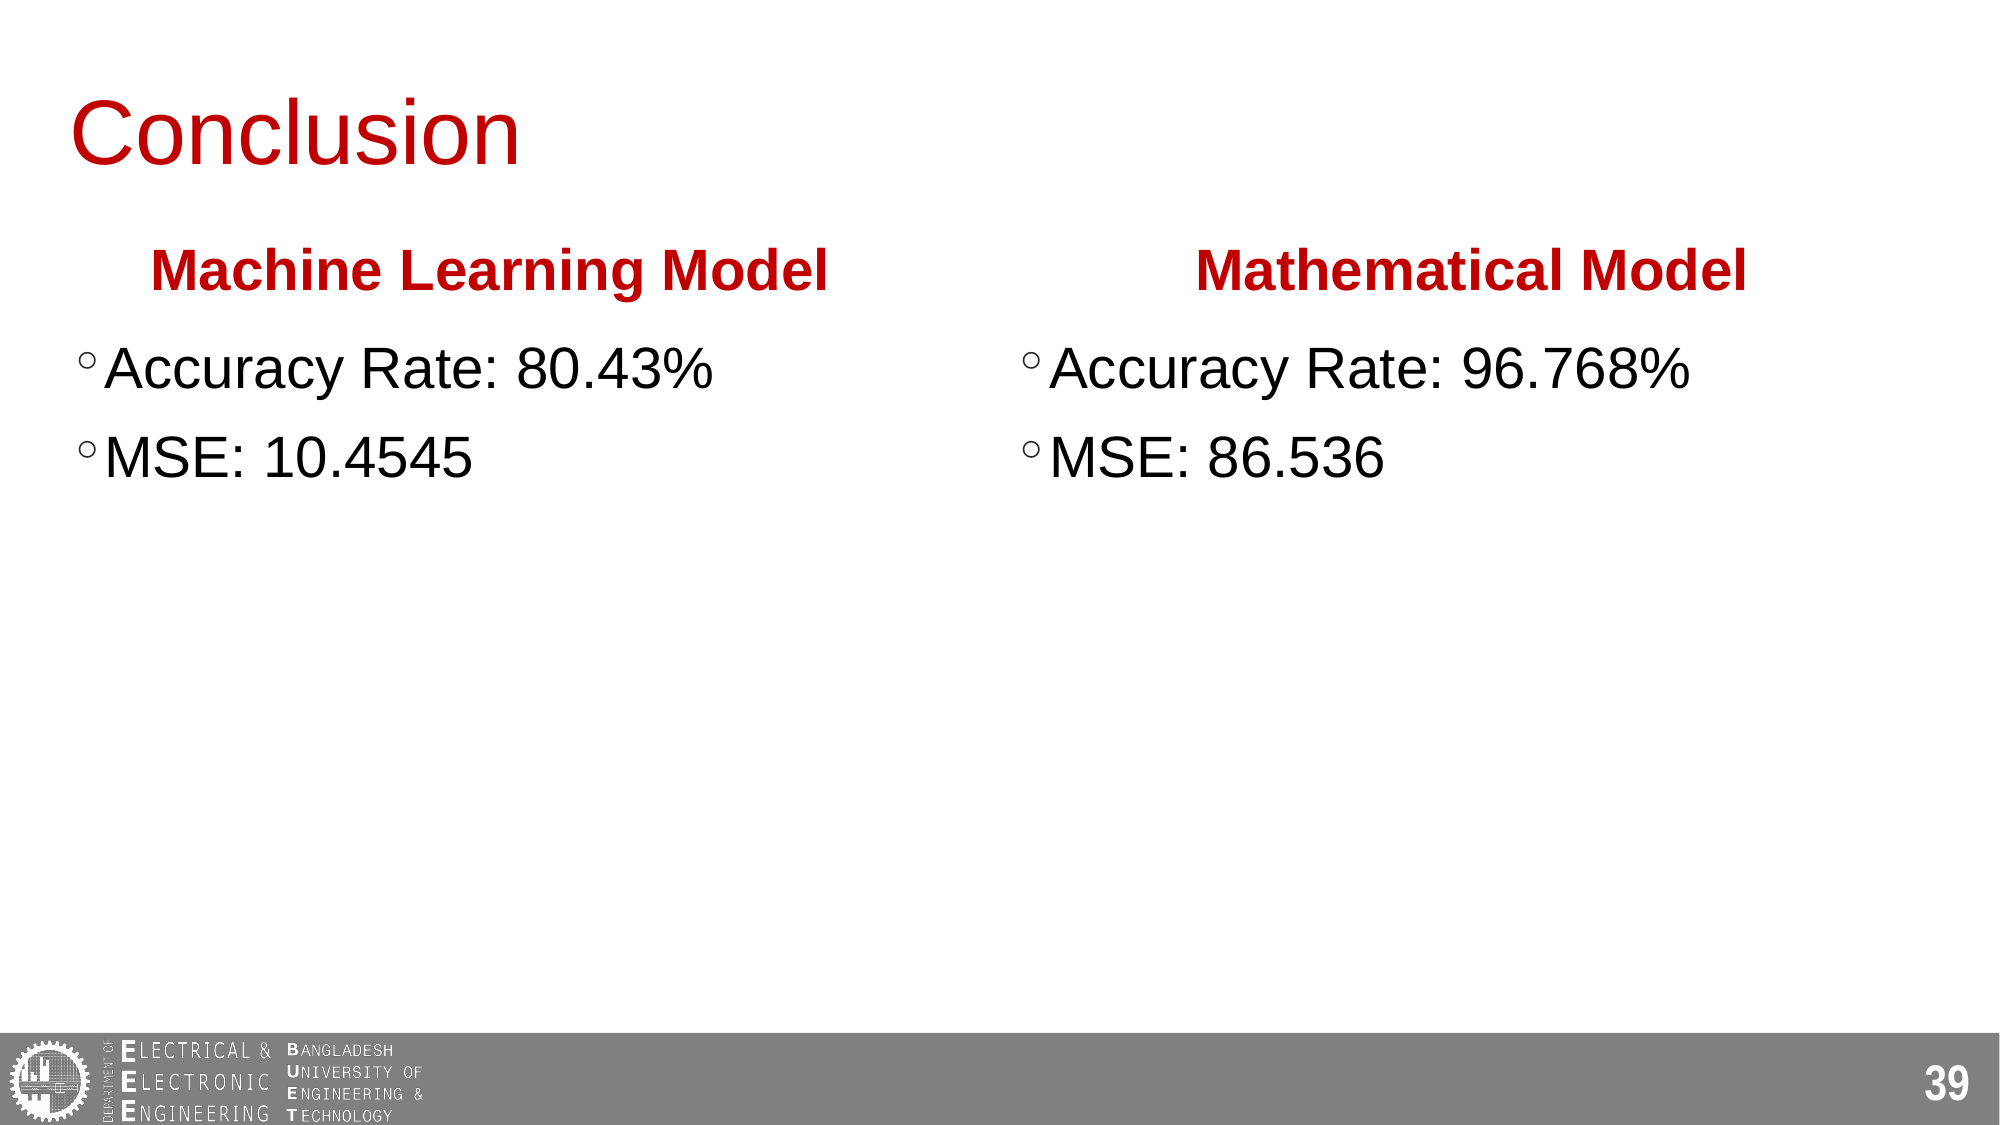

# Conclusion
Machine Learning Model
Mathematical Model
Accuracy Rate: 80.43%
MSE: 10.4545
Accuracy Rate: 96.768%
MSE: 86.536
39